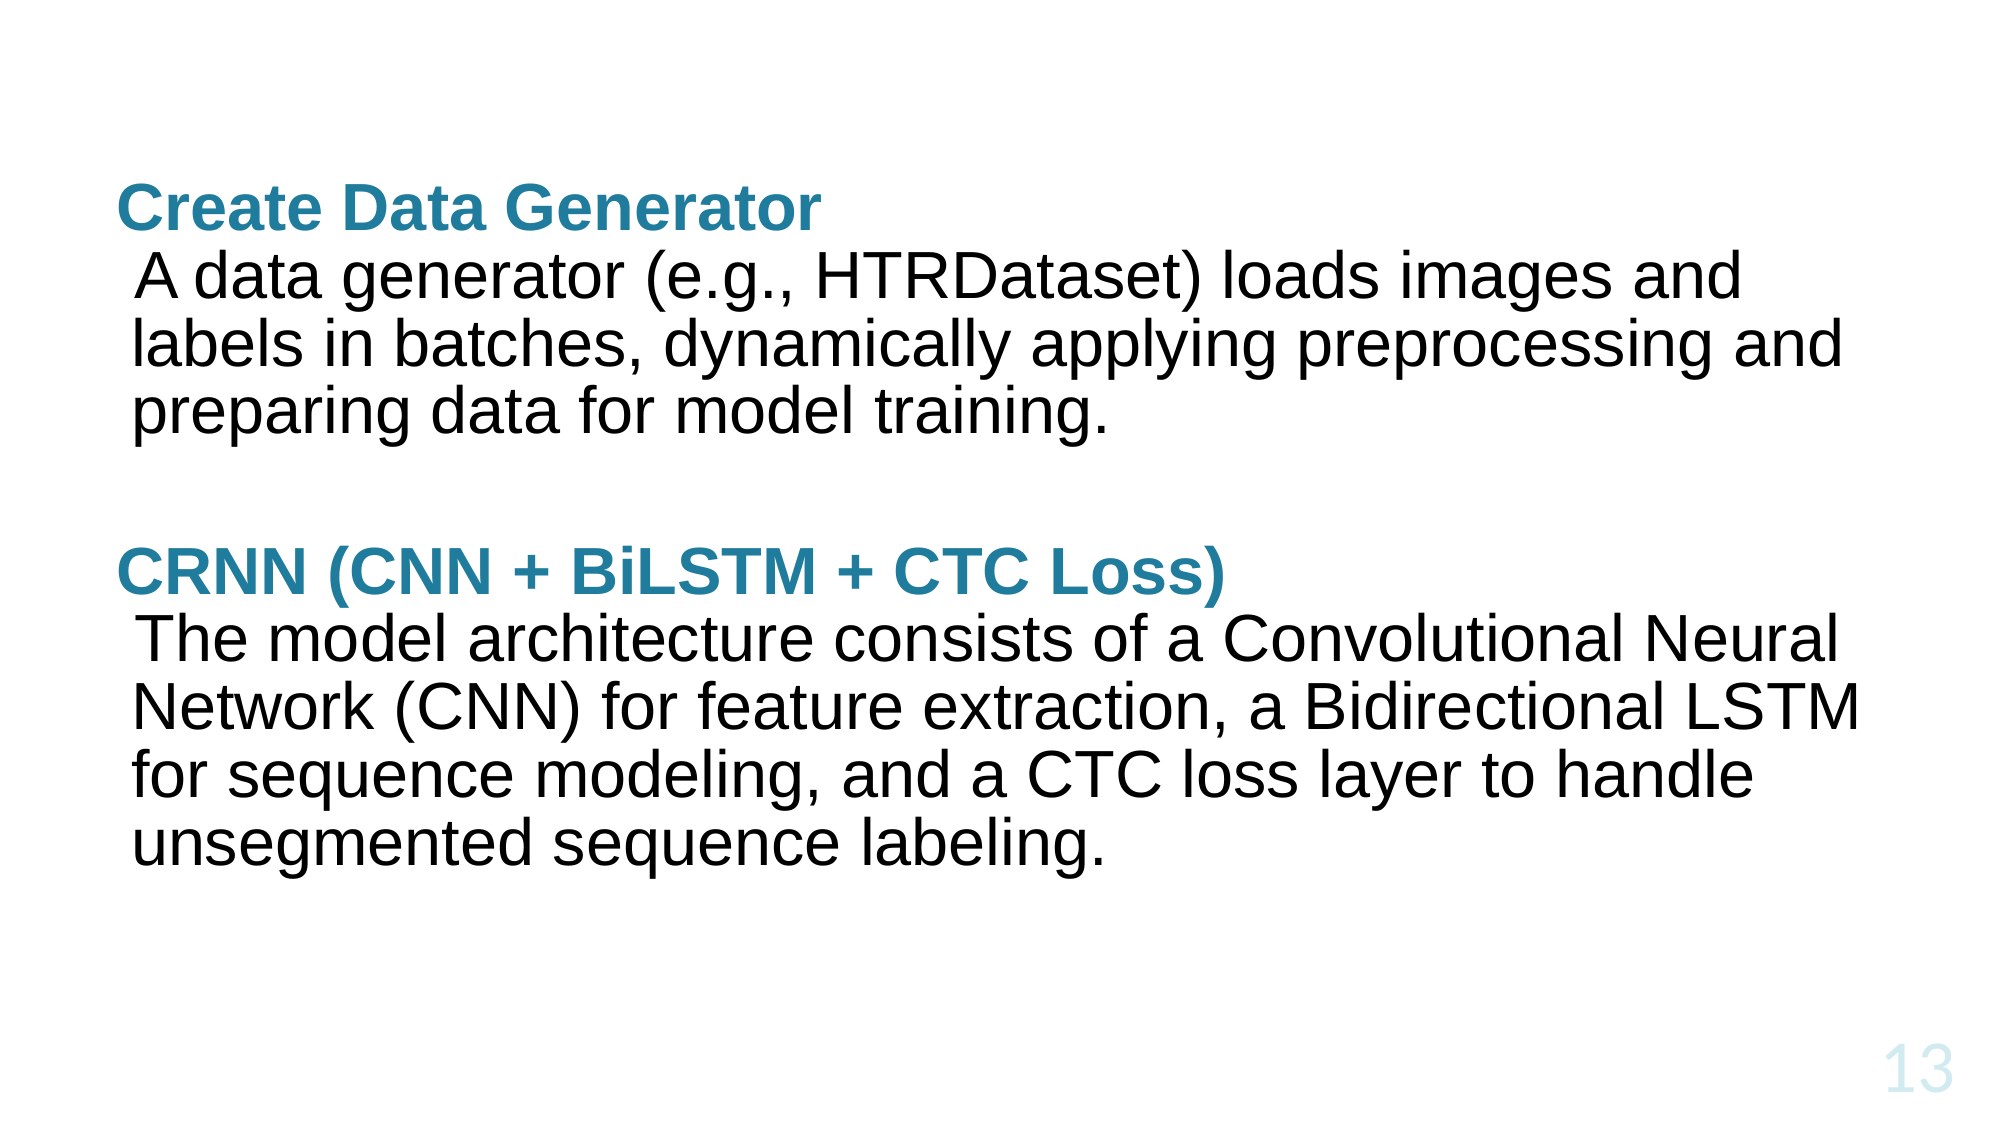

Create Data Generator
A data generator (e.g., HTRDataset) loads images and labels in batches, dynamically applying preprocessing and preparing data for model training.

CRNN (CNN + BiLSTM + CTC Loss)
The model architecture consists of a Convolutional Neural Network (CNN) for feature extraction, a Bidirectional LSTM for sequence modeling, and a CTC loss layer to handle unsegmented sequence labeling.

13